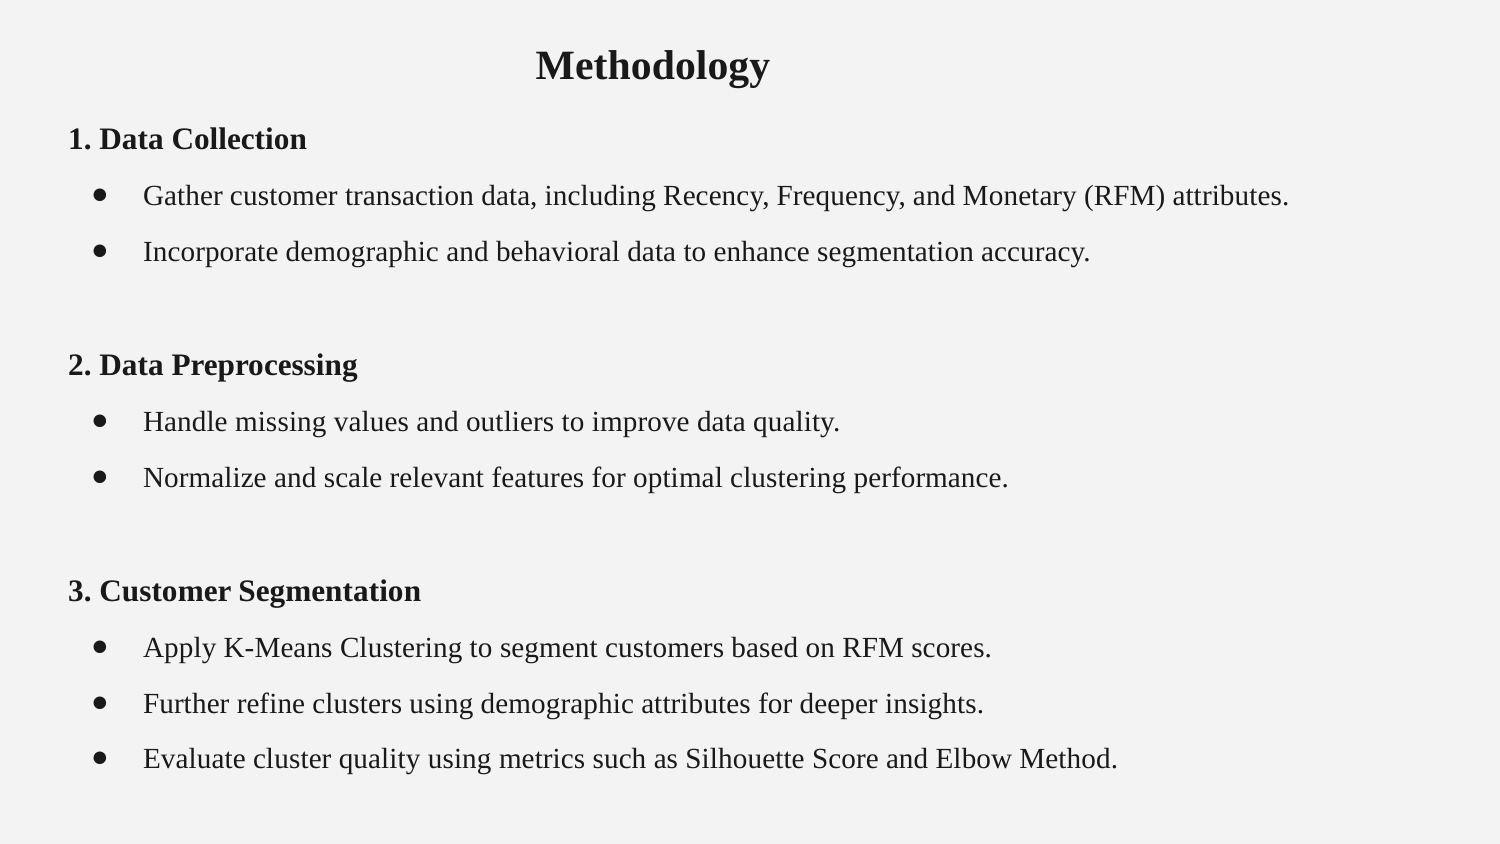

Methodology
1. Data Collection
Gather customer transaction data, including Recency, Frequency, and Monetary (RFM) attributes.
Incorporate demographic and behavioral data to enhance segmentation accuracy.

2. Data Preprocessing
Handle missing values and outliers to improve data quality.
Normalize and scale relevant features for optimal clustering performance.

3. Customer Segmentation
Apply K-Means Clustering to segment customers based on RFM scores.
Further refine clusters using demographic attributes for deeper insights.
Evaluate cluster quality using metrics such as Silhouette Score and Elbow Method.